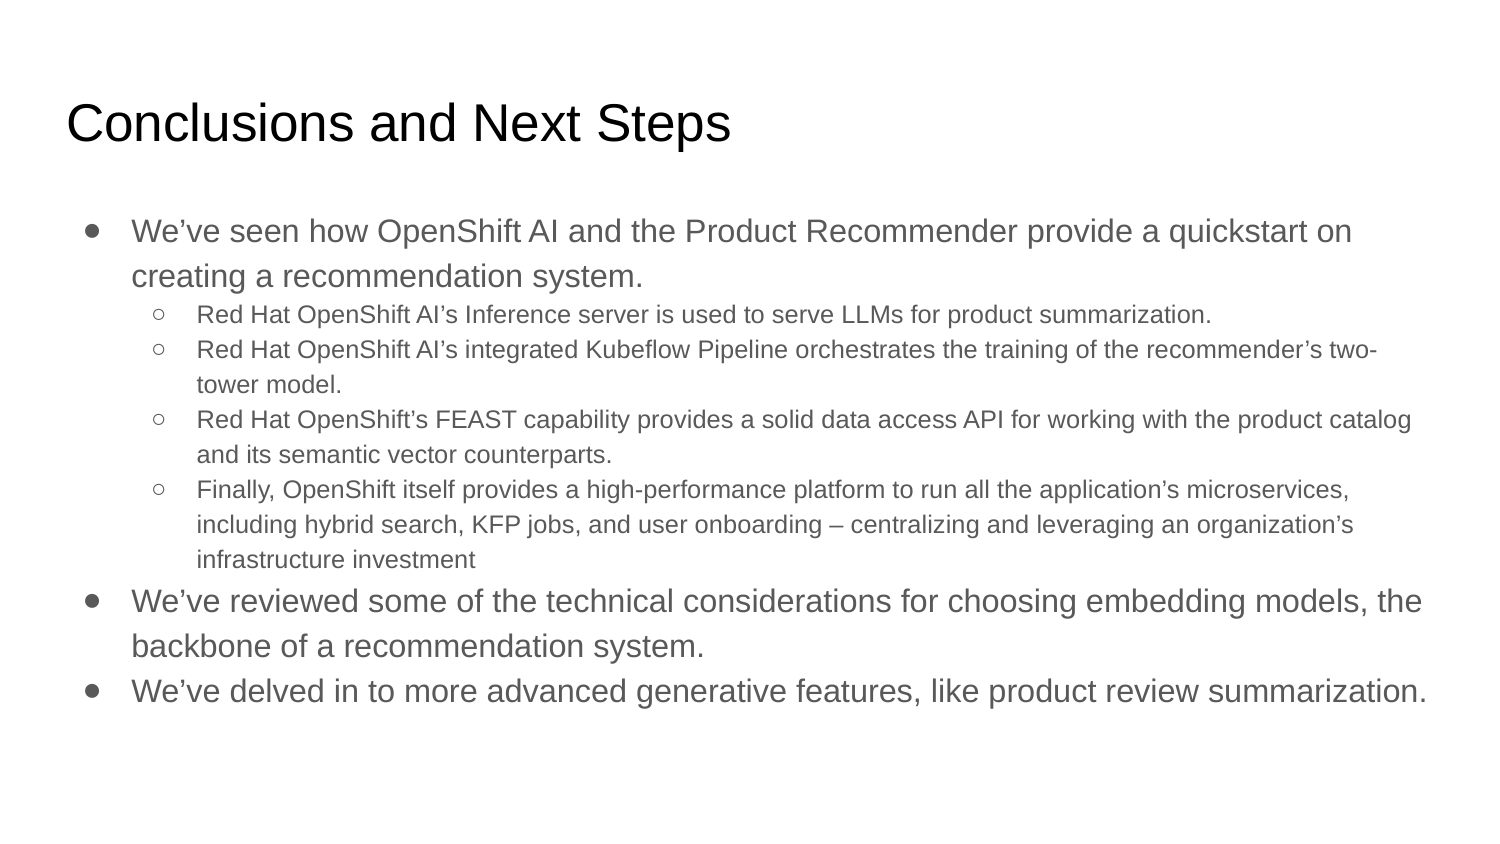

# Conclusions and Next Steps
We’ve seen how OpenShift AI and the Product Recommender provide a quickstart on creating a recommendation system.
Red Hat OpenShift AI’s Inference server is used to serve LLMs for product summarization.
Red Hat OpenShift AI’s integrated Kubeflow Pipeline orchestrates the training of the recommender’s two-tower model.
Red Hat OpenShift’s FEAST capability provides a solid data access API for working with the product catalog and its semantic vector counterparts.
Finally, OpenShift itself provides a high-performance platform to run all the application’s microservices, including hybrid search, KFP jobs, and user onboarding – centralizing and leveraging an organization’s infrastructure investment
We’ve reviewed some of the technical considerations for choosing embedding models, the backbone of a recommendation system.
We’ve delved in to more advanced generative features, like product review summarization.